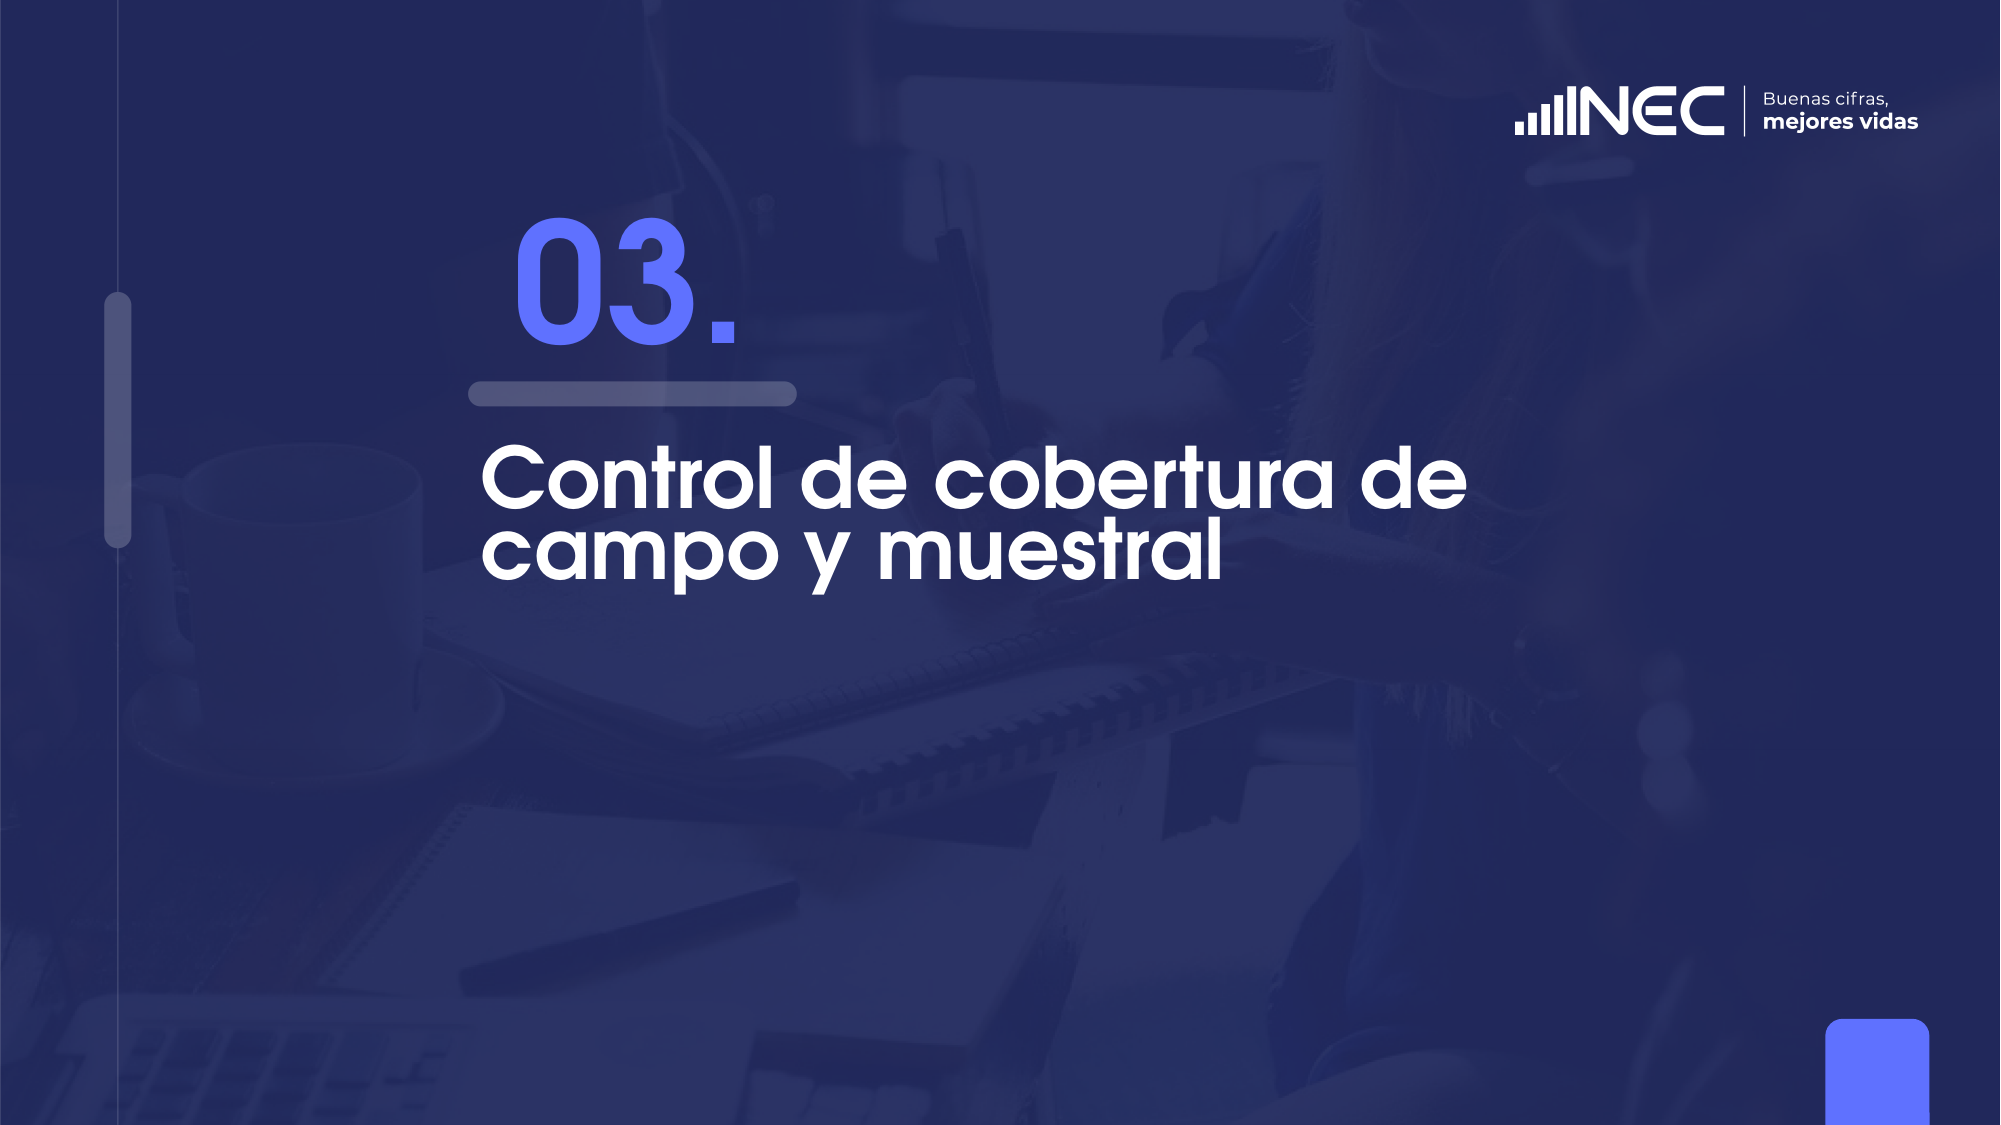

03.
# Control de cobertura de campo y muestral